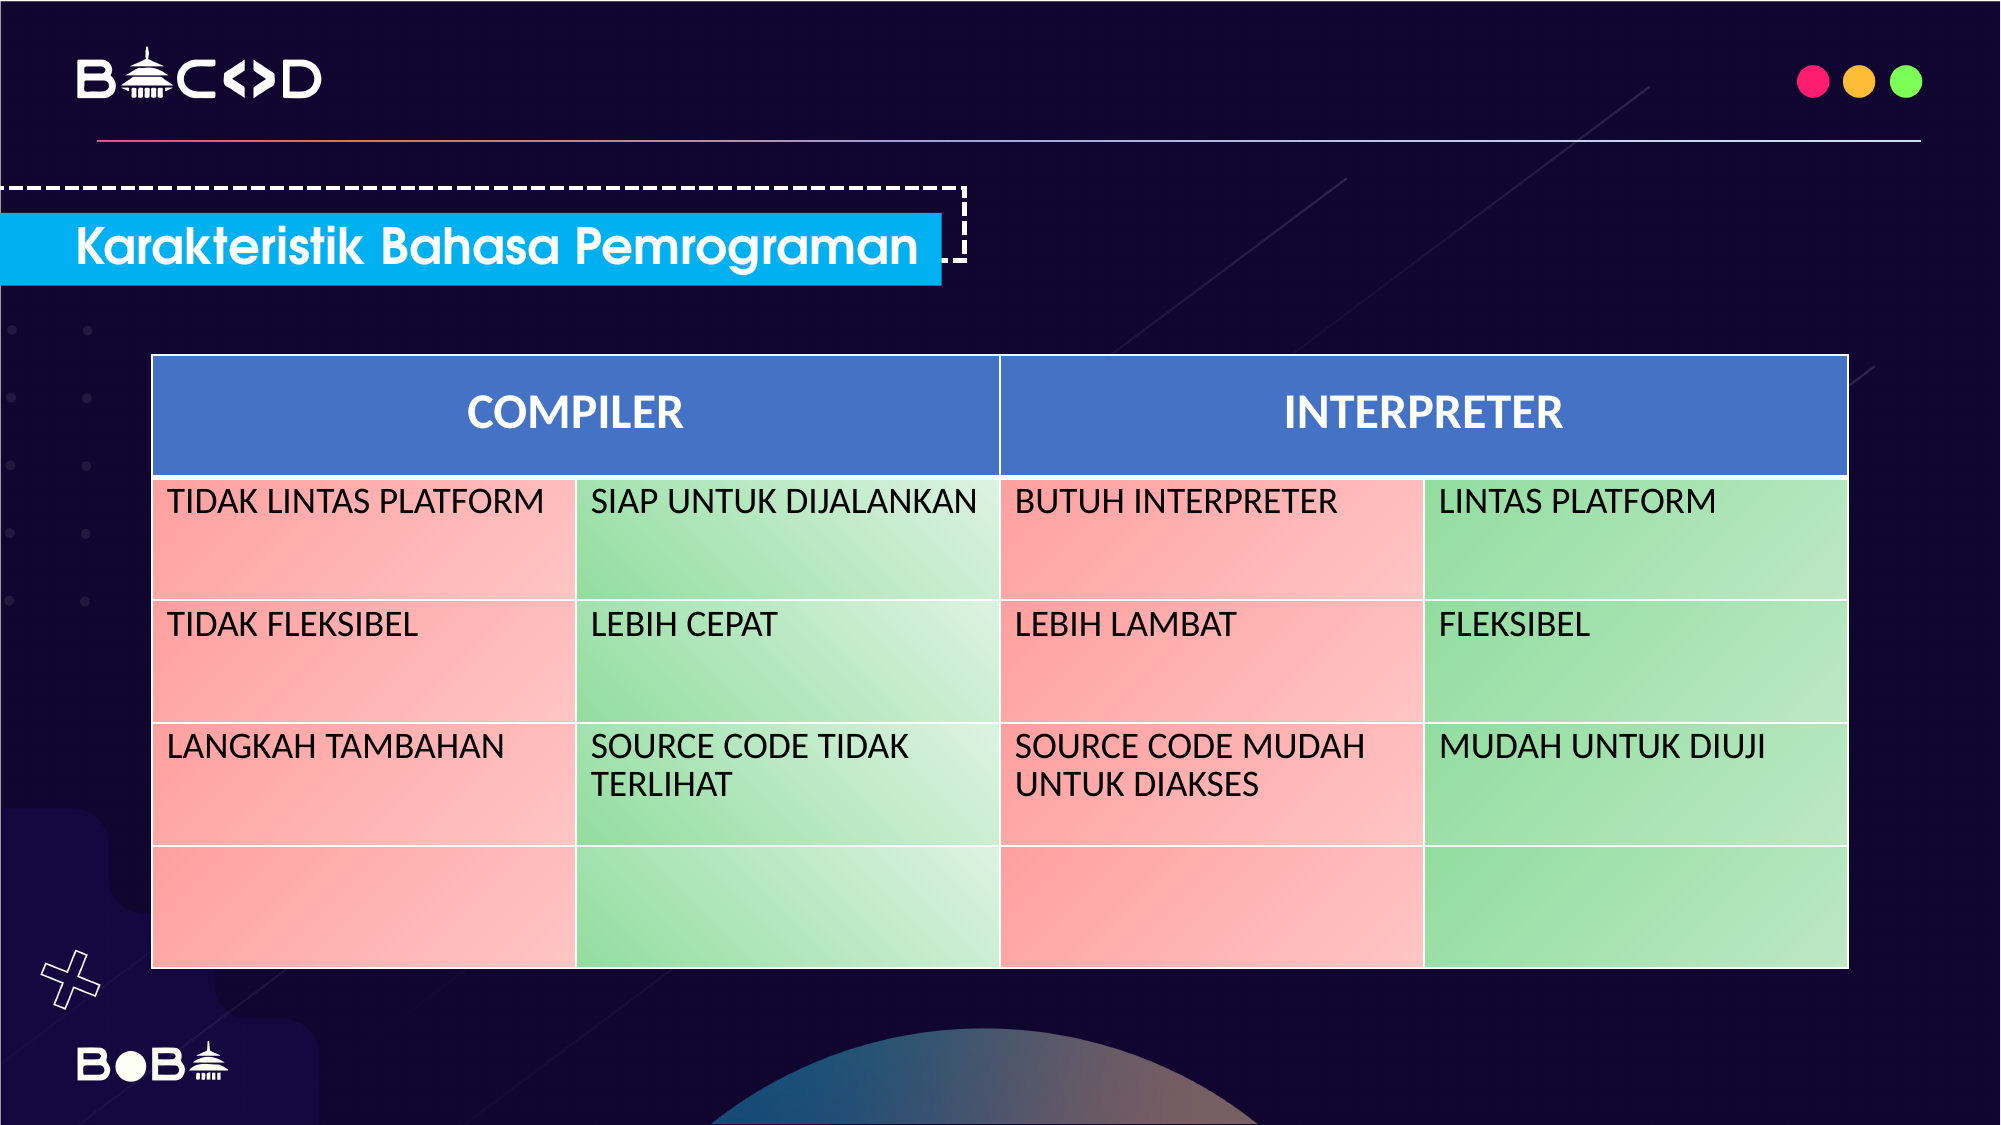

Karakteristik Bahasa Pemrograman
| COMPILER |  | INTERPRETER |  |
| --- | --- | --- | --- |
| TIDAK LINTAS PLATFORM | SIAP UNTUK DIJALANKAN | BUTUH INTERPRETER | LINTAS PLATFORM |
| TIDAK FLEKSIBEL | LEBIH CEPAT | LEBIH LAMBAT | FLEKSIBEL |
| LANGKAH TAMBAHAN | SOURCE CODE TIDAK TERLIHAT | SOURCE CODE MUDAH UNTUK DIAKSES | MUDAH UNTUK DIUJI |
|  |  |  |  |